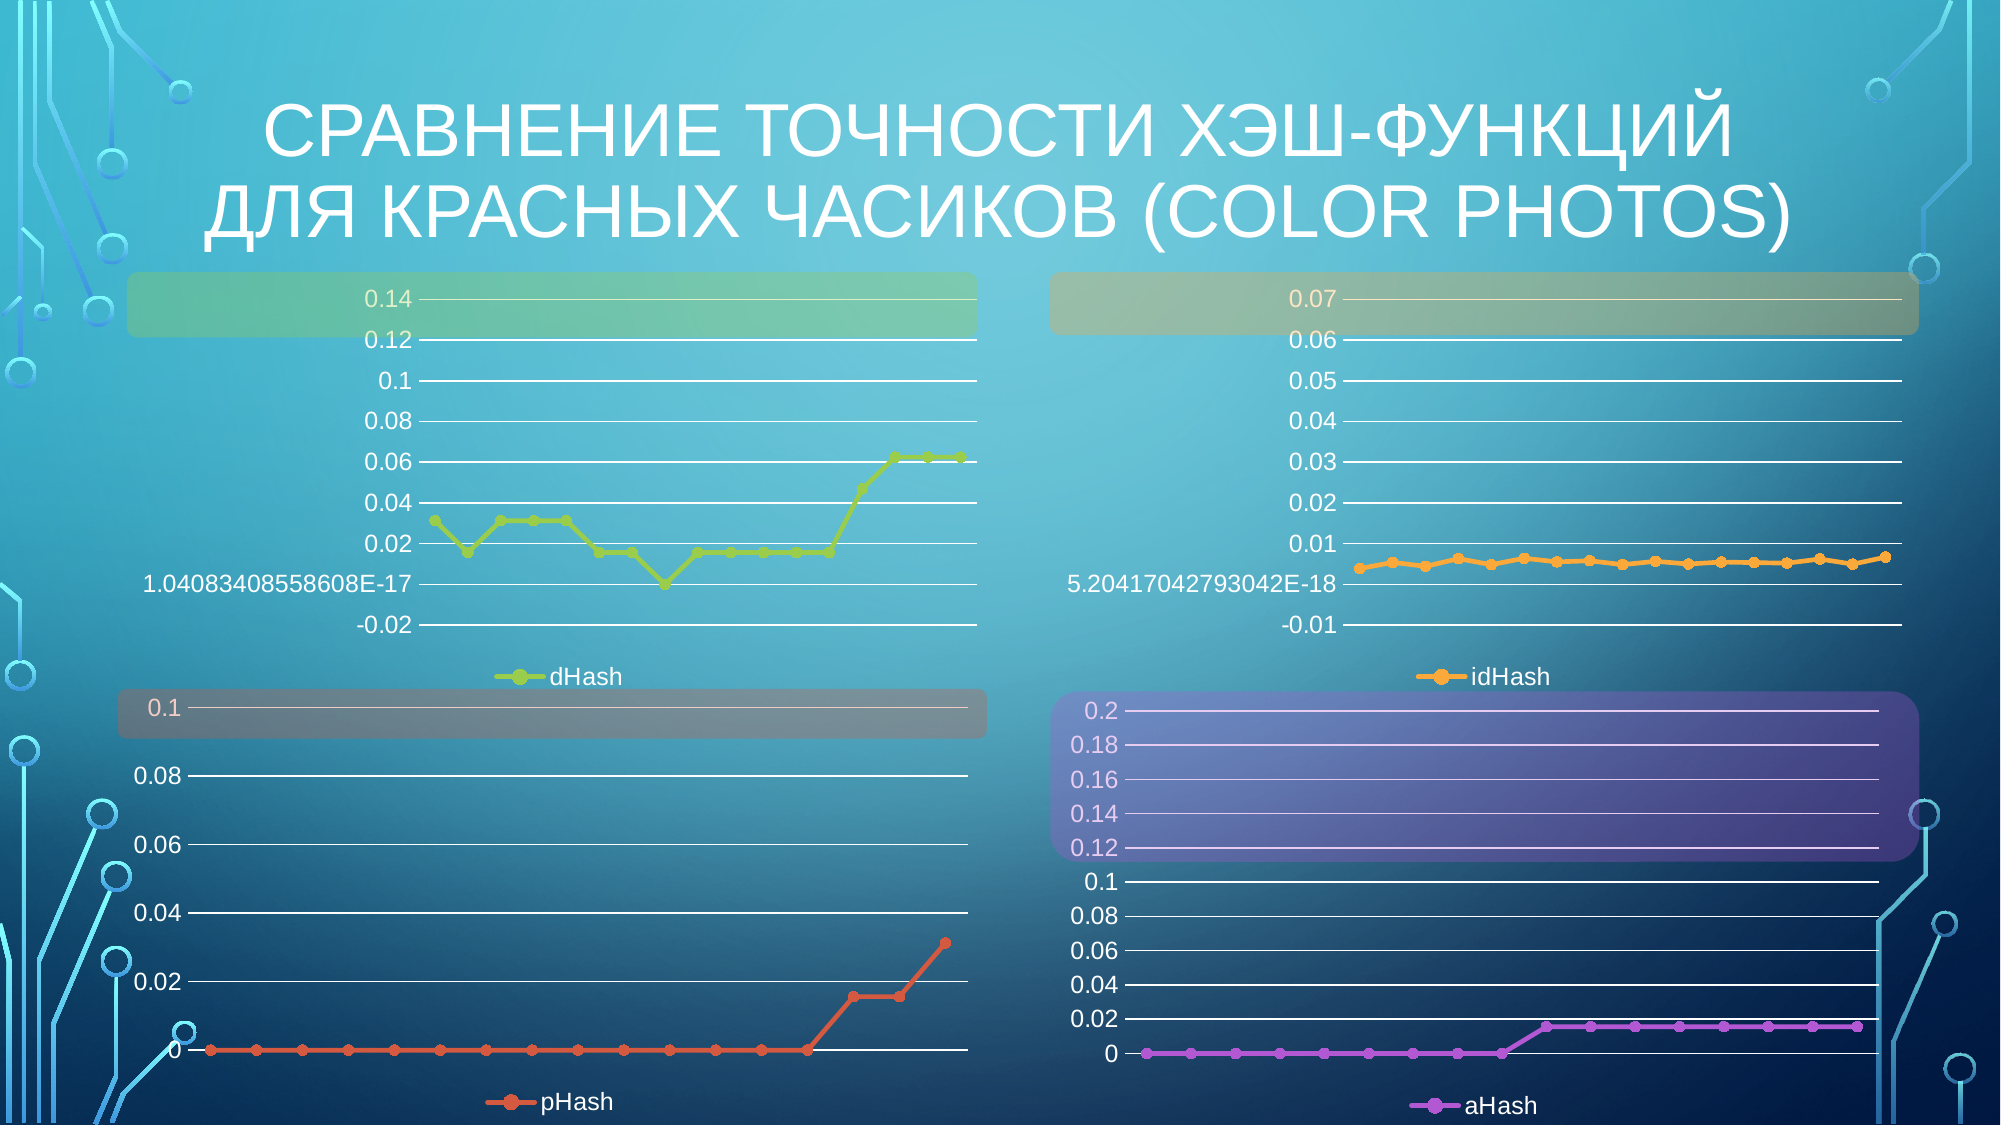

# Сравнение точности хэш-функций Для Красных часиков (color photos)

### Chart

| Category | dHash |
|---|---|
| "red_col_4.jpg" | 0.03125 |
| "red_col_5.jpg" | 0.015625 |
| "red_col_6.jpg" | 0.03125 |
| "red_col_7.jpg" | 0.03125 |
| "red_col_8.jpg" | 0.03125 |
| "red_col_9.jpg" | 0.015625 |
| "red_col_10.jpg" | 0.015625 |
| "red_col_11.jpg" | 0.0 |
| "red_col_12.jpg" | 0.015625 |
| "red_col_13.jpg" | 0.015625 |
| "red_col_14.jpg" | 0.015625 |
| "red_col_15.jpg" | 0.015625 |
| "red_col_16.jpg" | 0.015625 |
| "red_col_17.jpg" | 0.046875 |
| "red_col_18.jpg" | 0.0625 |
| "red_col_19.jpg" | 0.0625 |
| "red_col_20.jpg" | 0.0625 |

### Chart

| Category | idHash |
|---|---|
| "red_col_4.jpg" | 0.003875488 |
| "red_col_5.jpg" | 0.005388783 |
| "red_col_6.jpg" | 0.004427643 |
| "red_col_7.jpg" | 0.006312865 |
| "red_col_8.jpg" | 0.004834574 |
| "red_col_9.jpg" | 0.006408711 |
| "red_col_10.jpg" | 0.005521781 |
| "red_col_11.jpg" | 0.005790643 |
| "red_col_12.jpg" | 0.004840671 |
| "red_col_13.jpg" | 0.005654047 |
| "red_col_14.jpg" | 0.004989393 |
| "red_col_15.jpg" | 0.005475322 |
| "red_col_16.jpg" | 0.005343037 |
| "red_col_17.jpg" | 0.005211787 |
| "red_col_18.jpg" | 0.006222553 |
| "red_col_19.jpg" | 0.004964122 |
| "red_col_20.jpg" | 0.006692222 |

### Chart

| Category | pHash |
|---|---|
| "red_col_4.jpg" | 0.0 |
| "red_col_5.jpg" | 0.0 |
| "red_col_6.jpg" | 0.0 |
| "red_col_7.jpg" | 0.0 |
| "red_col_8.jpg" | 0.0 |
| "red_col_9.jpg" | 0.0 |
| "red_col_10.jpg" | 0.0 |
| "red_col_11.jpg" | 0.0 |
| "red_col_12.jpg" | 0.0 |
| "red_col_13.jpg" | 0.0 |
| "red_col_14.jpg" | 0.0 |
| "red_col_15.jpg" | 0.0 |
| "red_col_16.jpg" | 0.0 |
| "red_col_17.jpg" | 0.0 |
| "red_col_18.jpg" | 0.015625 |
| "red_col_19.jpg" | 0.015625 |
| "red_col_20.jpg" | 0.03125 |

### Chart

| Category | aHash |
|---|---|
| "red_col_4.jpg" | 0.0 |
| "red_col_5.jpg" | 0.0 |
| "red_col_6.jpg" | 0.0 |
| "red_col_7.jpg" | 0.0 |
| "red_col_8.jpg" | 0.0 |
| "red_col_9.jpg" | 0.0 |
| "red_col_10.jpg" | 0.0 |
| "red_col_11.jpg" | 0.0 |
| "red_col_12.jpg" | 0.0 |
| "red_col_13.jpg" | 0.015625 |
| "red_col_14.jpg" | 0.015625 |
| "red_col_15.jpg" | 0.015625 |
| "red_col_16.jpg" | 0.015625 |
| "red_col_17.jpg" | 0.015625 |
| "red_col_18.jpg" | 0.015625 |
| "red_col_19.jpg" | 0.015625 |
| "red_col_20.jpg" | 0.015625 |